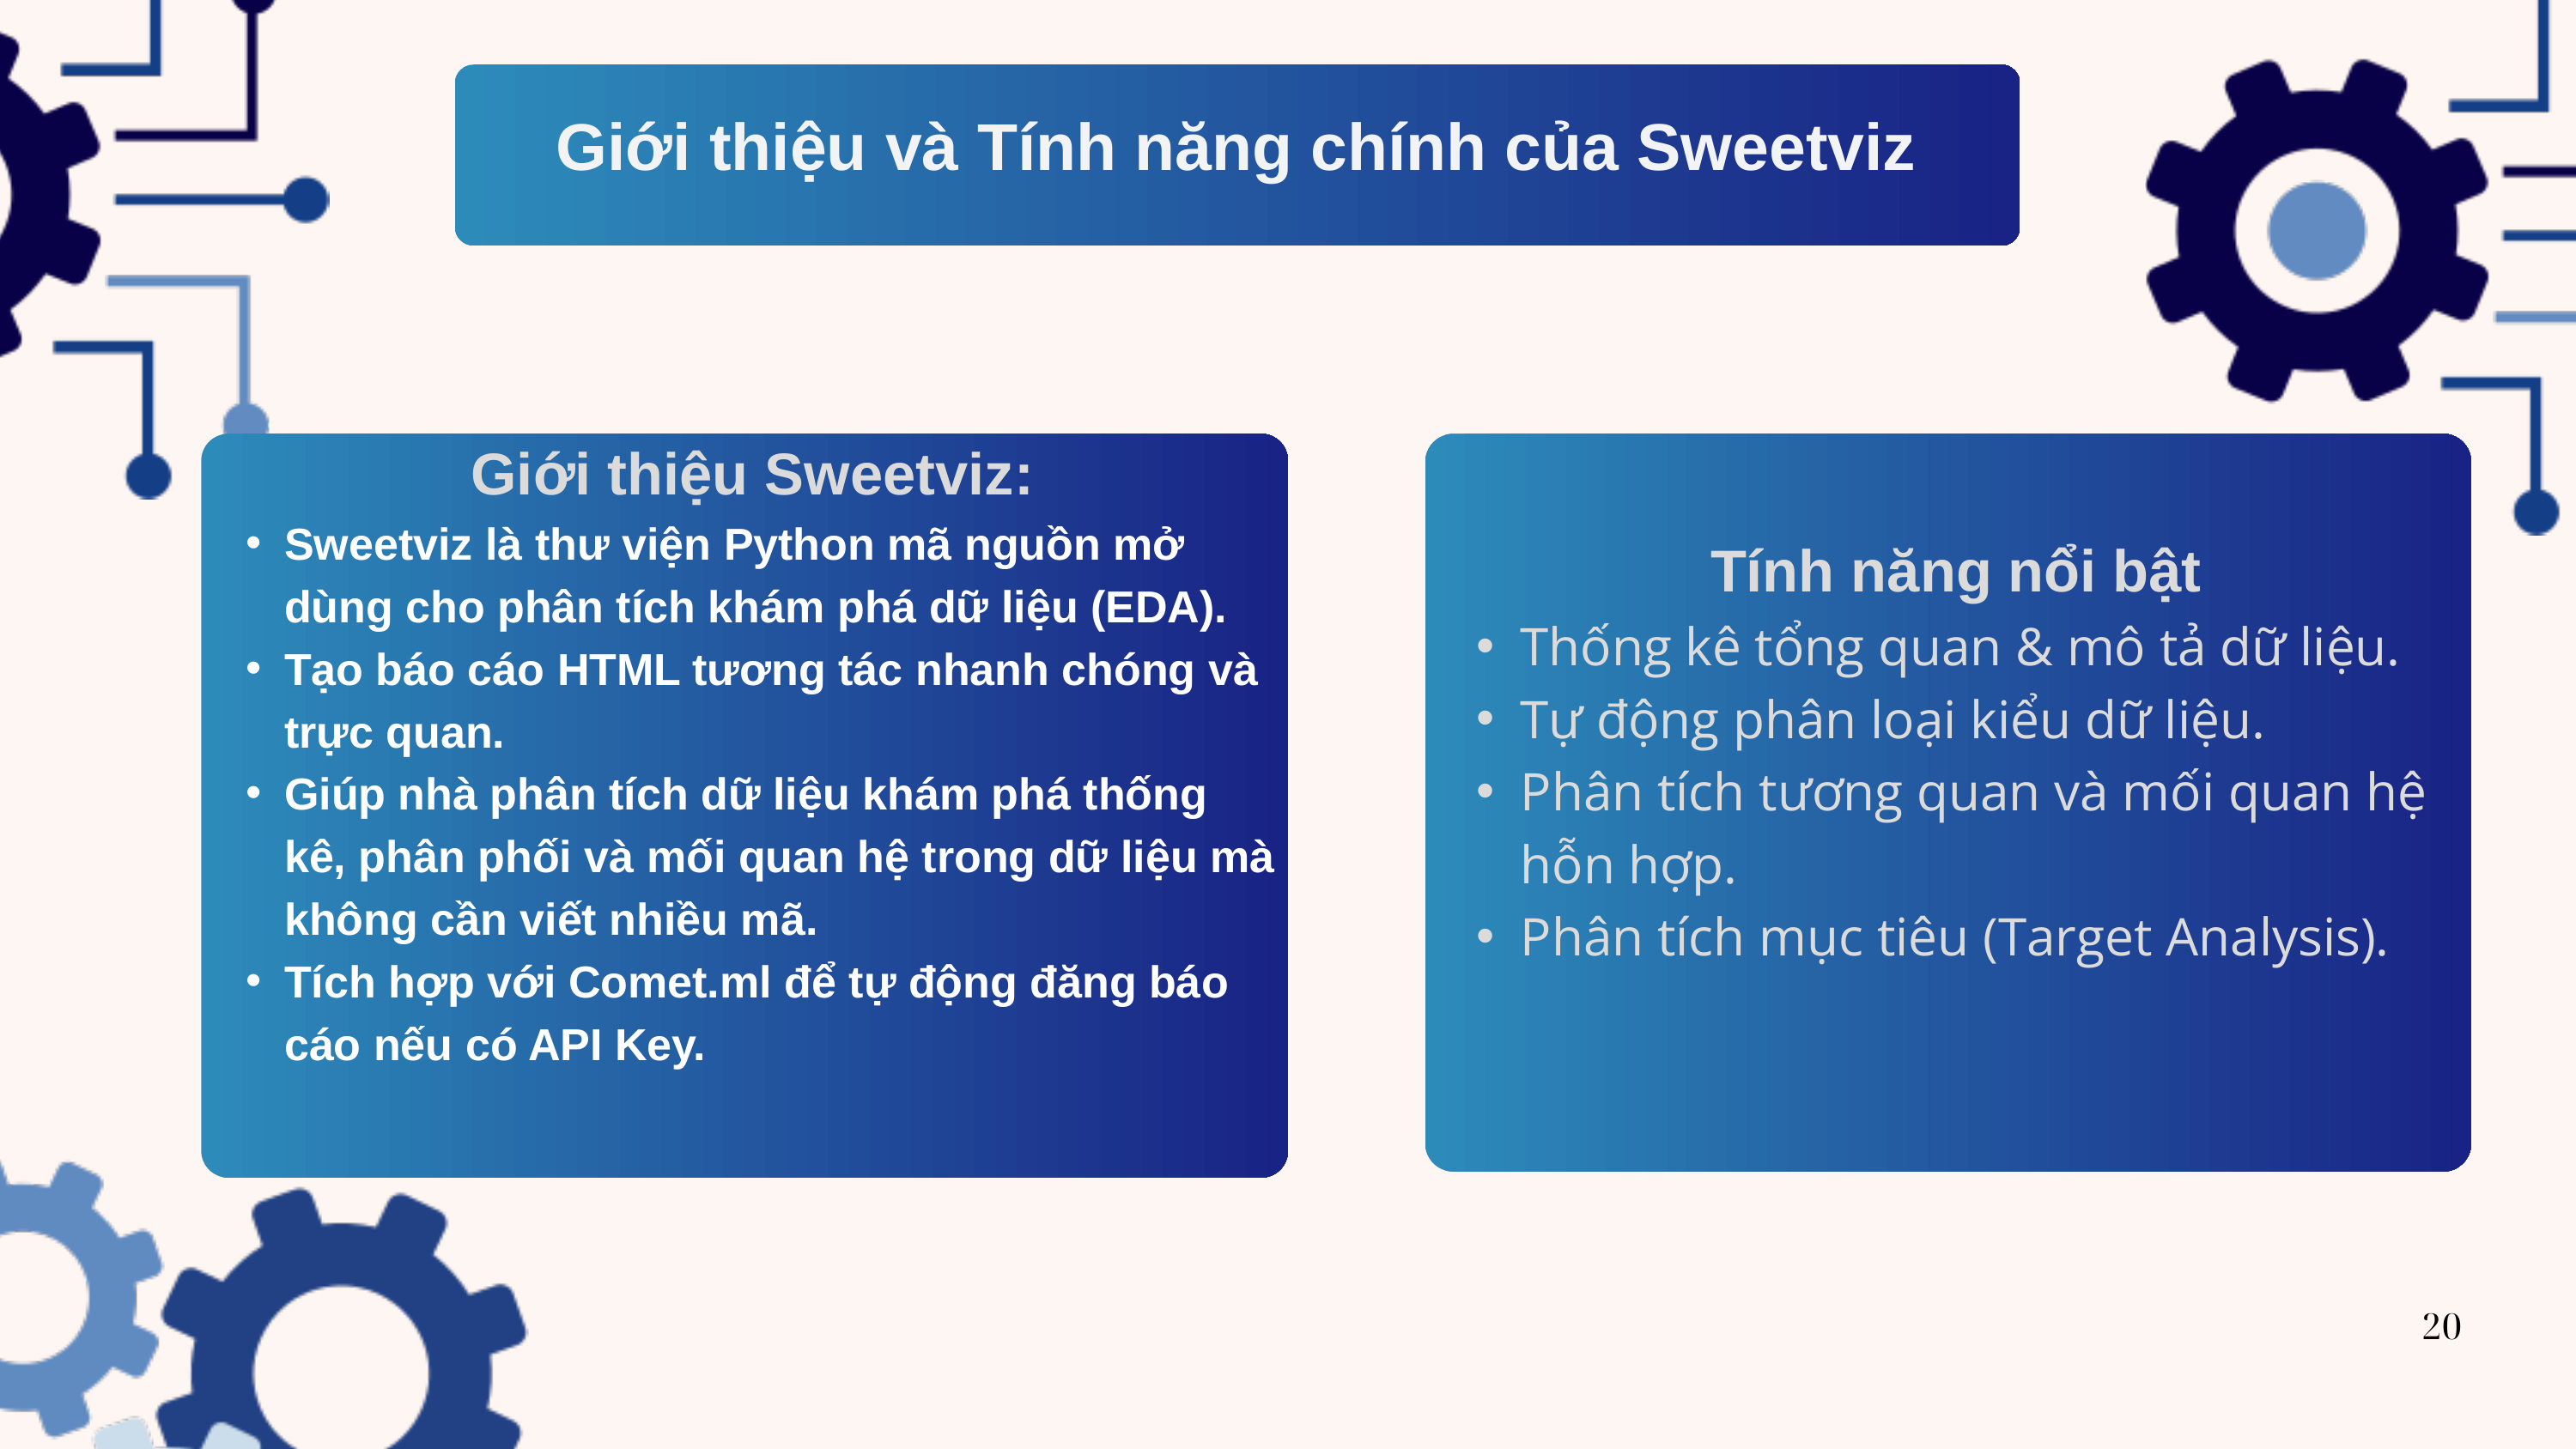

Giới thiệu và Tính năng chính của Sweetviz

 Giới thiệu Sweetviz:
Sweetviz là thư viện Python mã nguồn mở dùng cho phân tích khám phá dữ liệu (EDA).
Tạo báo cáo HTML tương tác nhanh chóng và trực quan.
Giúp nhà phân tích dữ liệu khám phá thống kê, phân phối và mối quan hệ trong dữ liệu mà không cần viết nhiều mã.
Tích hợp với Comet.ml để tự động đăng báo cáo nếu có API Key.

 Tính năng nổi bật
Thống kê tổng quan & mô tả dữ liệu.
Tự động phân loại kiểu dữ liệu.
Phân tích tương quan và mối quan hệ hỗn hợp.
Phân tích mục tiêu (Target Analysis).

20